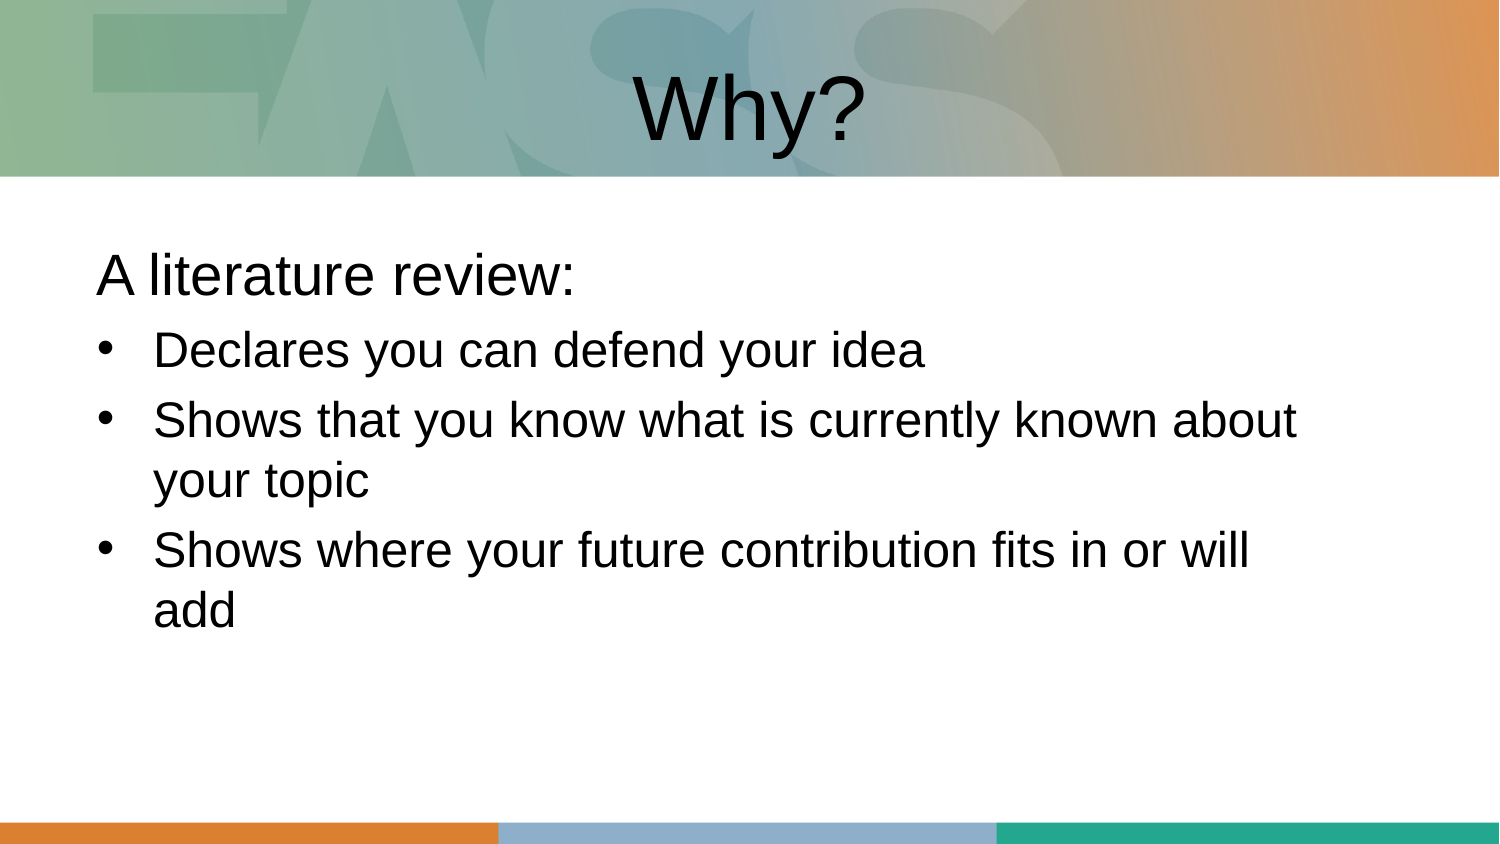

# Why?

A literature review:
Declares you can defend your idea
Shows that you know what is currently known about your topic
Shows where your future contribution fits in or will add